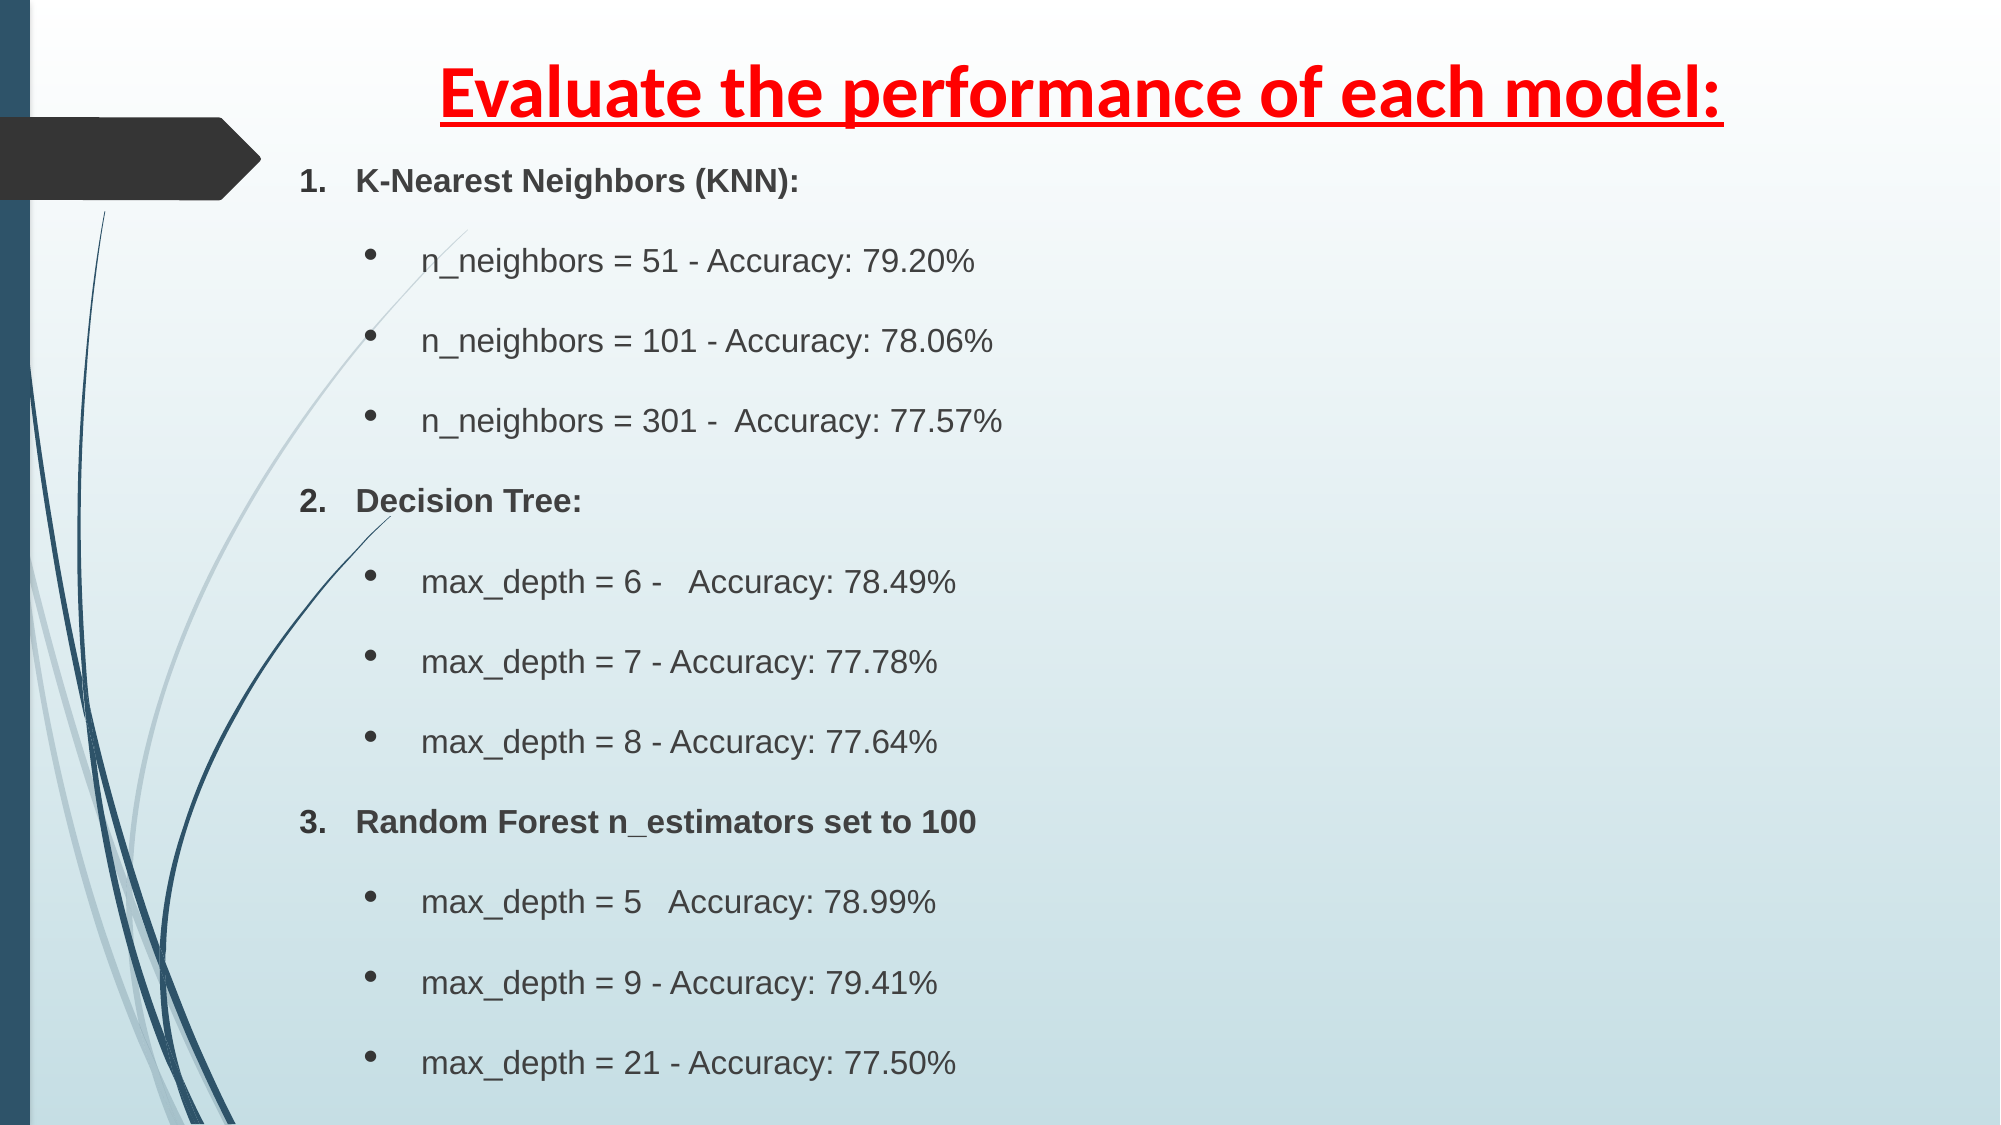

# Evaluate the performance of each model:
K-Nearest Neighbors (KNN):
n_neighbors = 51 - Accuracy: 79.20%
n_neighbors = 101 - Accuracy: 78.06%
n_neighbors = 301 -  Accuracy: 77.57%
Decision Tree:
max_depth = 6 -   Accuracy: 78.49%
max_depth = 7 - Accuracy: 77.78%
max_depth = 8 - Accuracy: 77.64%
Random Forest n_estimators set to 100
max_depth = 5   Accuracy: 78.99%
max_depth = 9 - Accuracy: 79.41%
max_depth = 21 - Accuracy: 77.50%